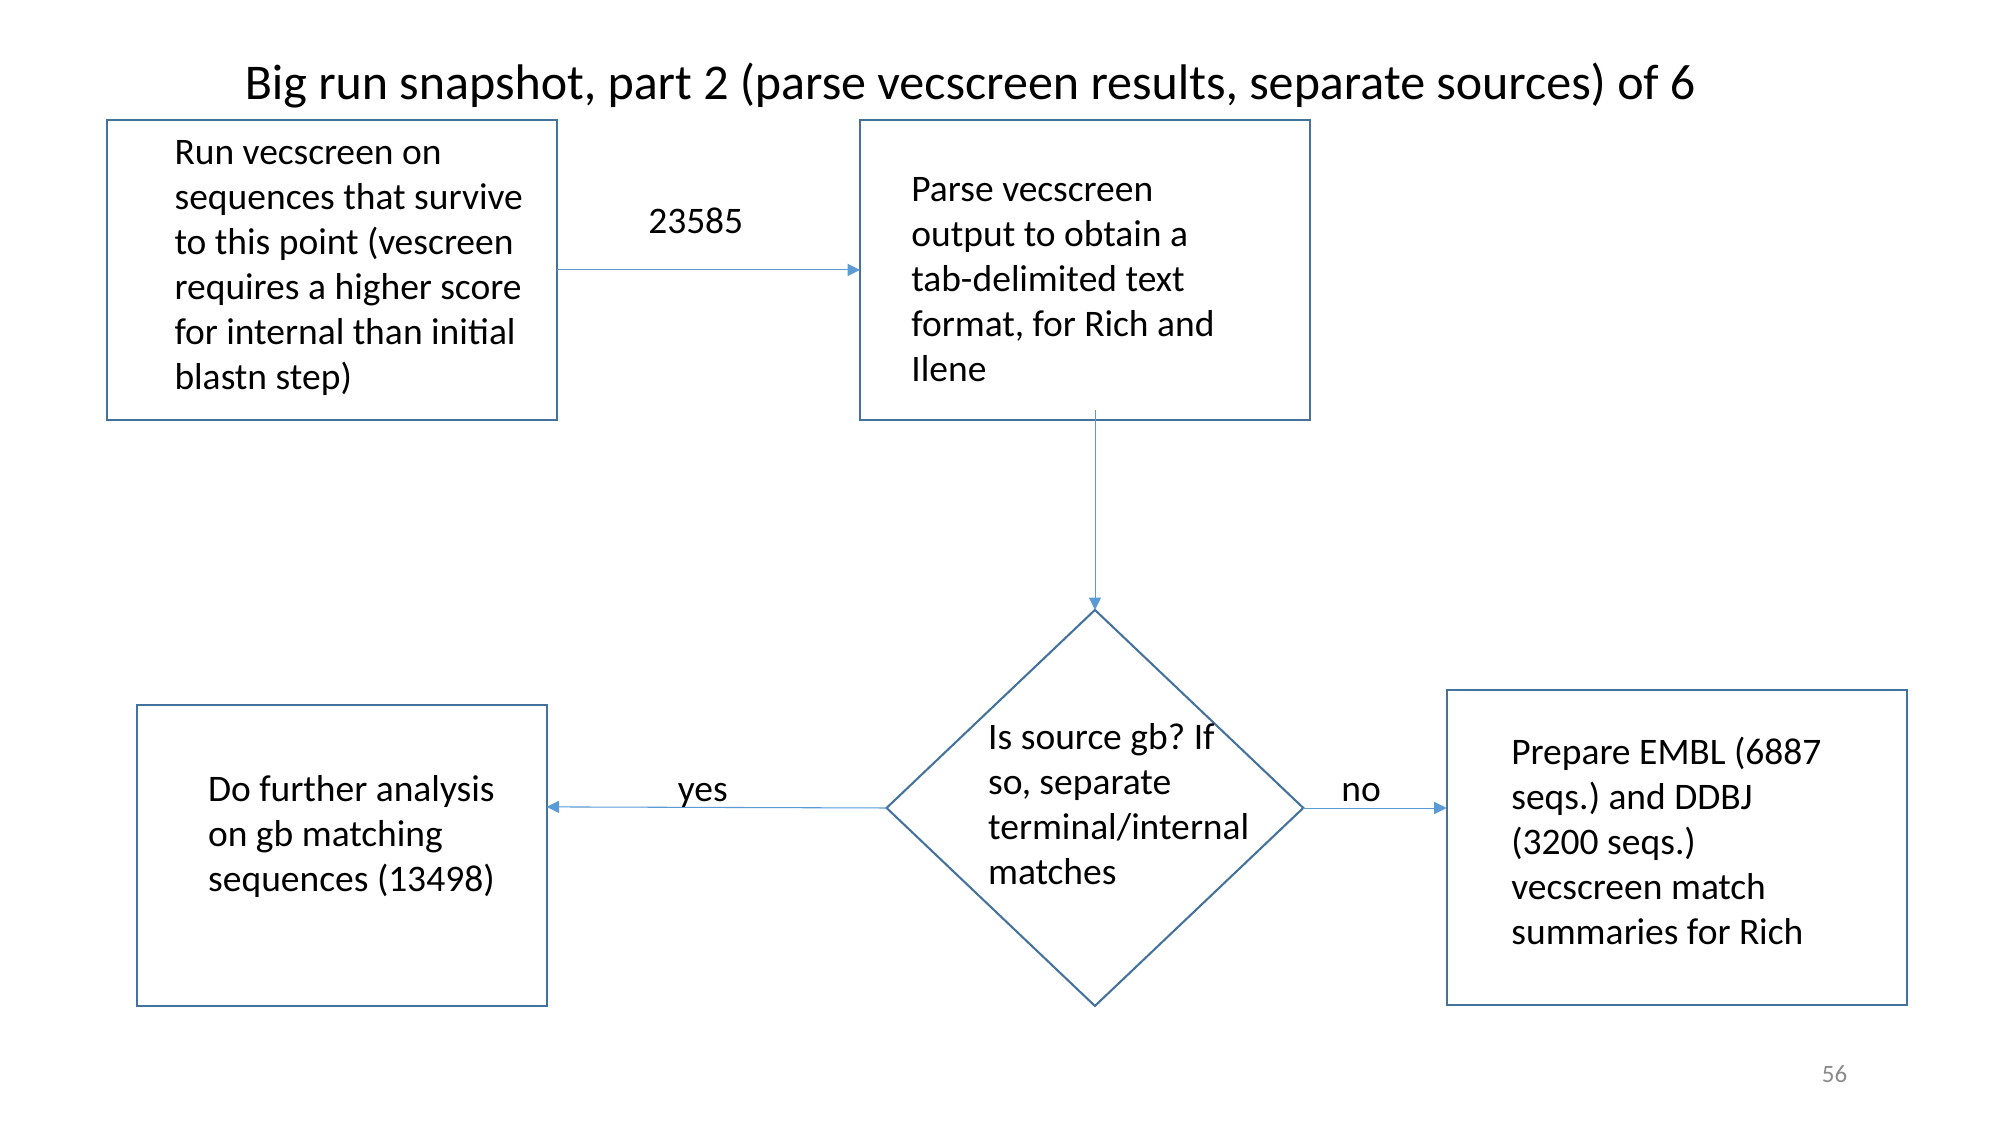

Big run snapshot, part 2 (parse vecscreen results, separate sources) of 6

Run vecscreen on sequences that survive to this point (vescreen requires a higher score for internal than initial blastn step)

Parse vecscreen output to obtain a tab-delimited text format, for Rich and Ilene
23585

Is source gb? If so, separate terminal/internal matches
Prepare EMBL (6887 seqs.) and DDBJ (3200 seqs.) vecscreen match summaries for Rich
Do further analysis on gb matching sequences (13498)
yes
no
56